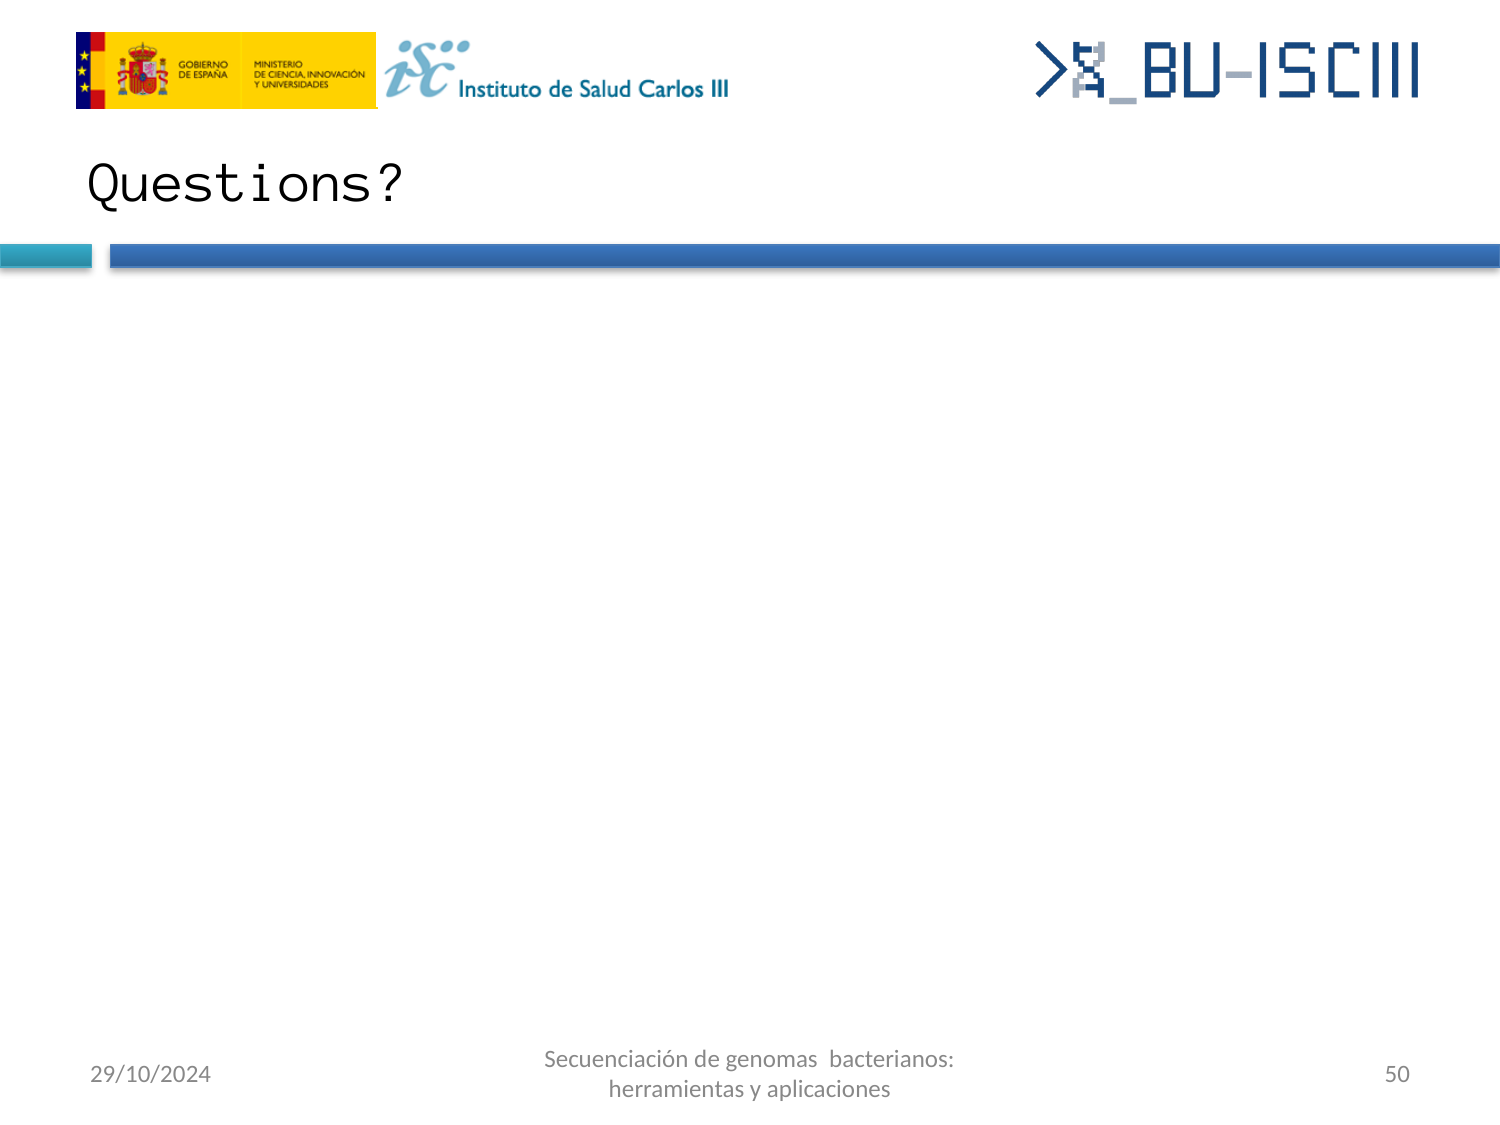

# Questions?
29/10/2024
Secuenciación de genomas  bacterianos: herramientas y aplicaciones
50